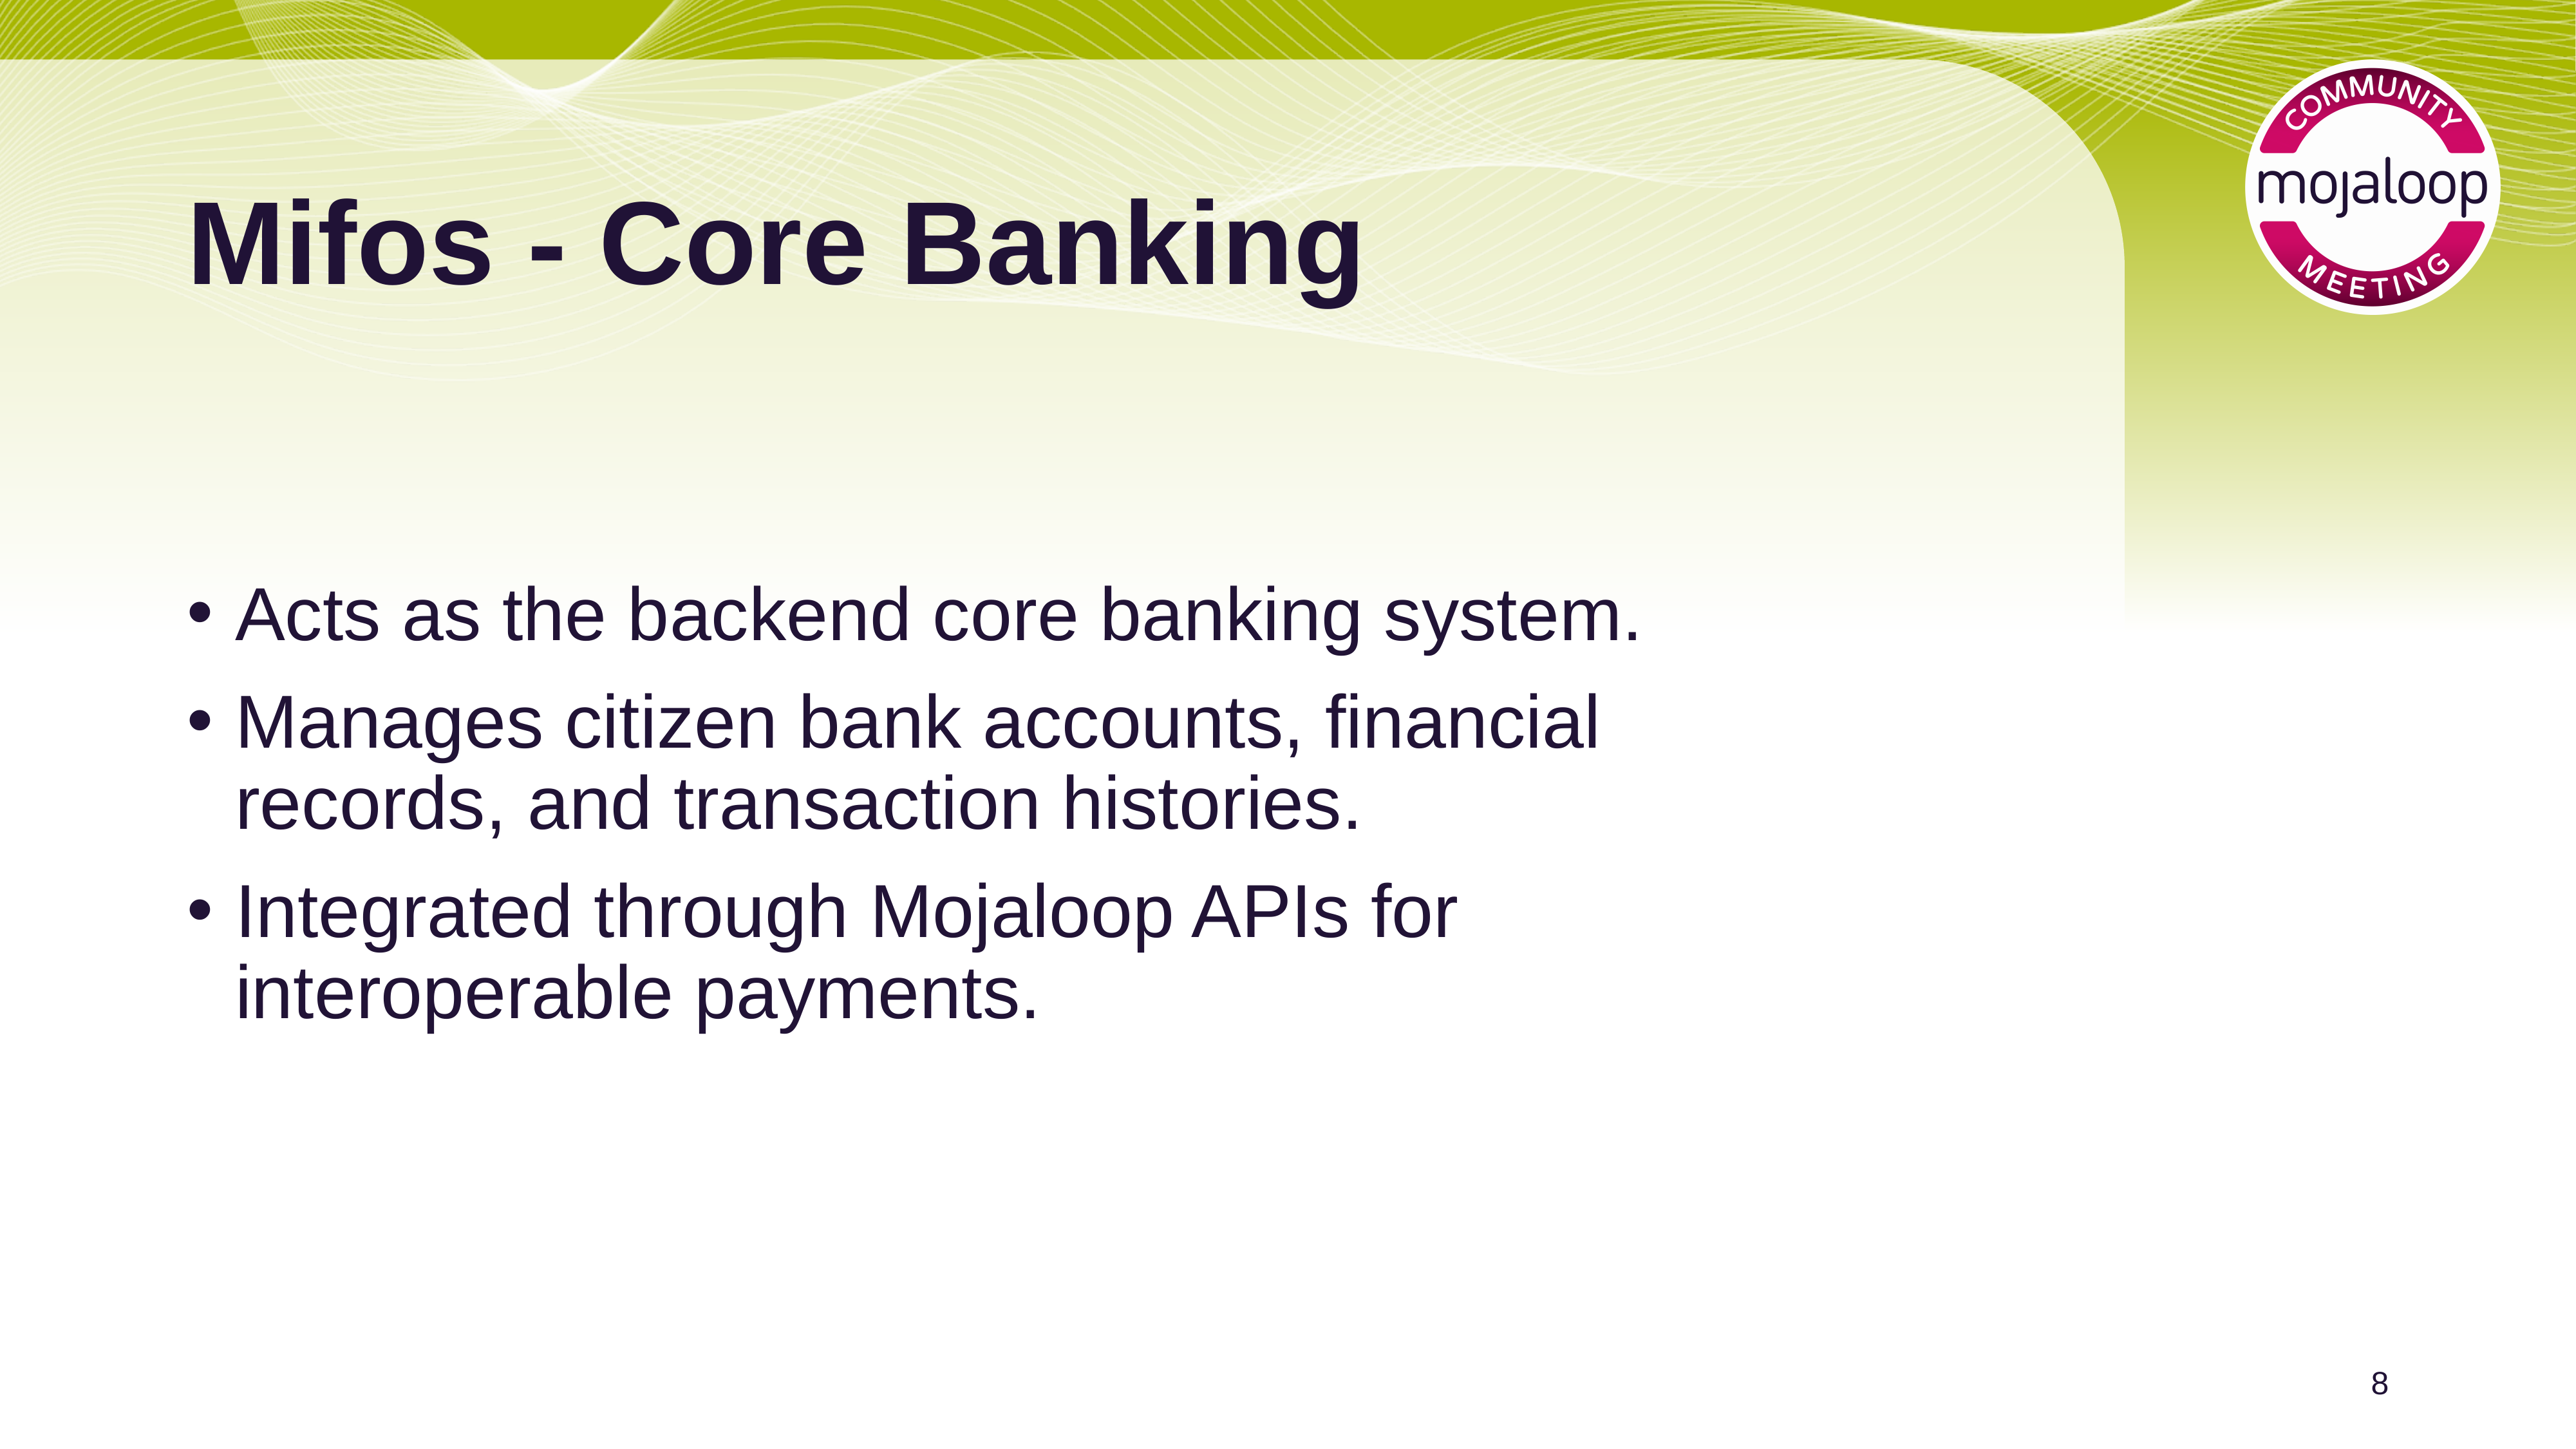

# Mifos - Core Banking

Acts as the backend core banking system.
Manages citizen bank accounts, financial records, and transaction histories.
Integrated through Mojaloop APIs for interoperable payments.

8